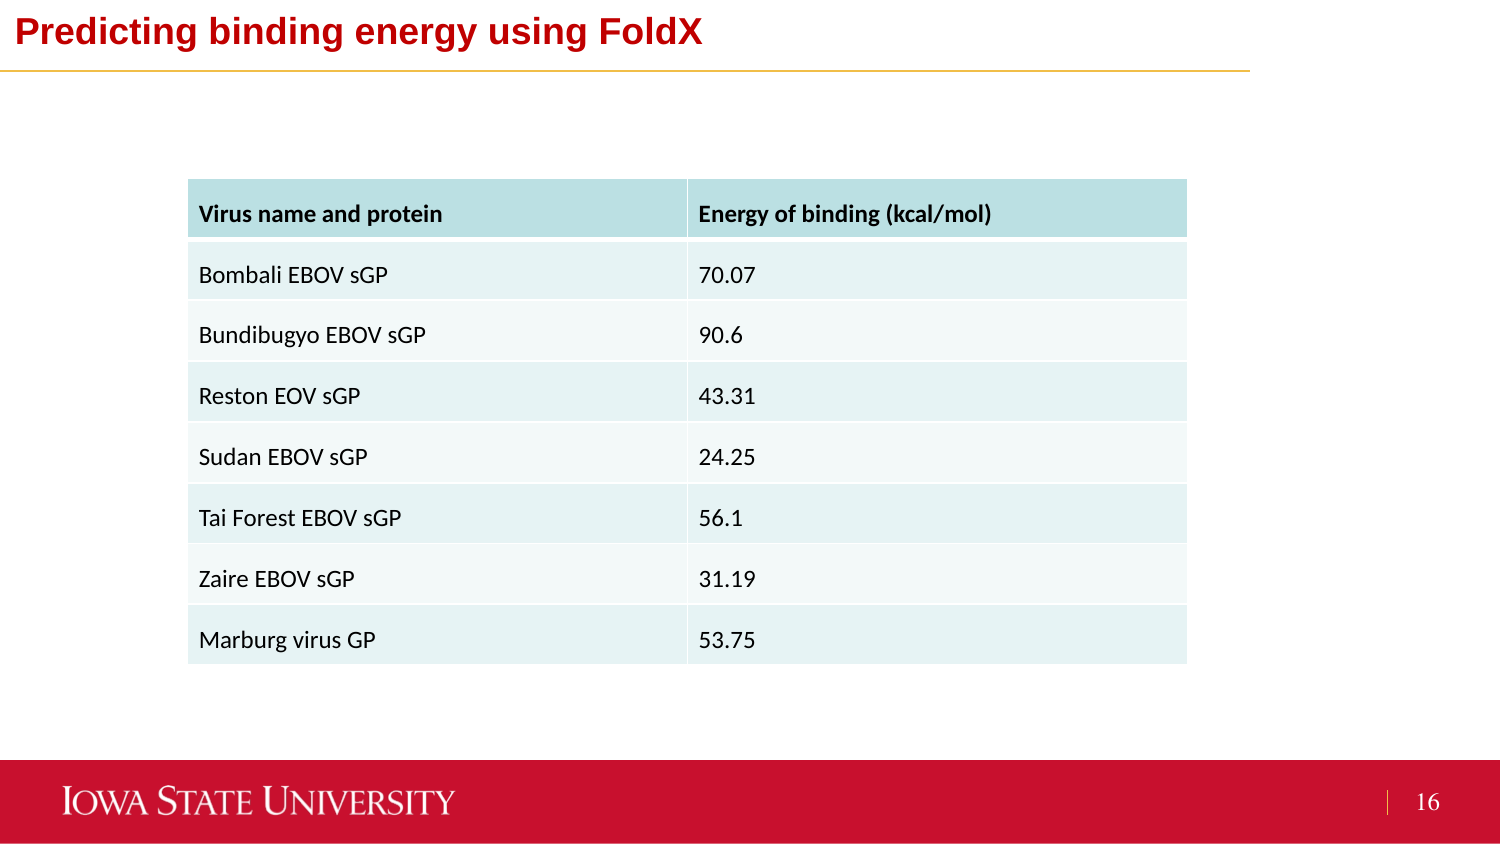

Predicting binding energy using FoldX
| Virus name and protein | Energy of binding (kcal/mol) |
| --- | --- |
| Bombali EBOV sGP | 70.07 |
| Bundibugyo EBOV sGP | 90.6 |
| Reston EOV sGP | 43.31 |
| Sudan EBOV sGP | 24.25 |
| Tai Forest EBOV sGP | 56.1 |
| Zaire EBOV sGP | 31.19 |
| Marburg virus GP | 53.75 |